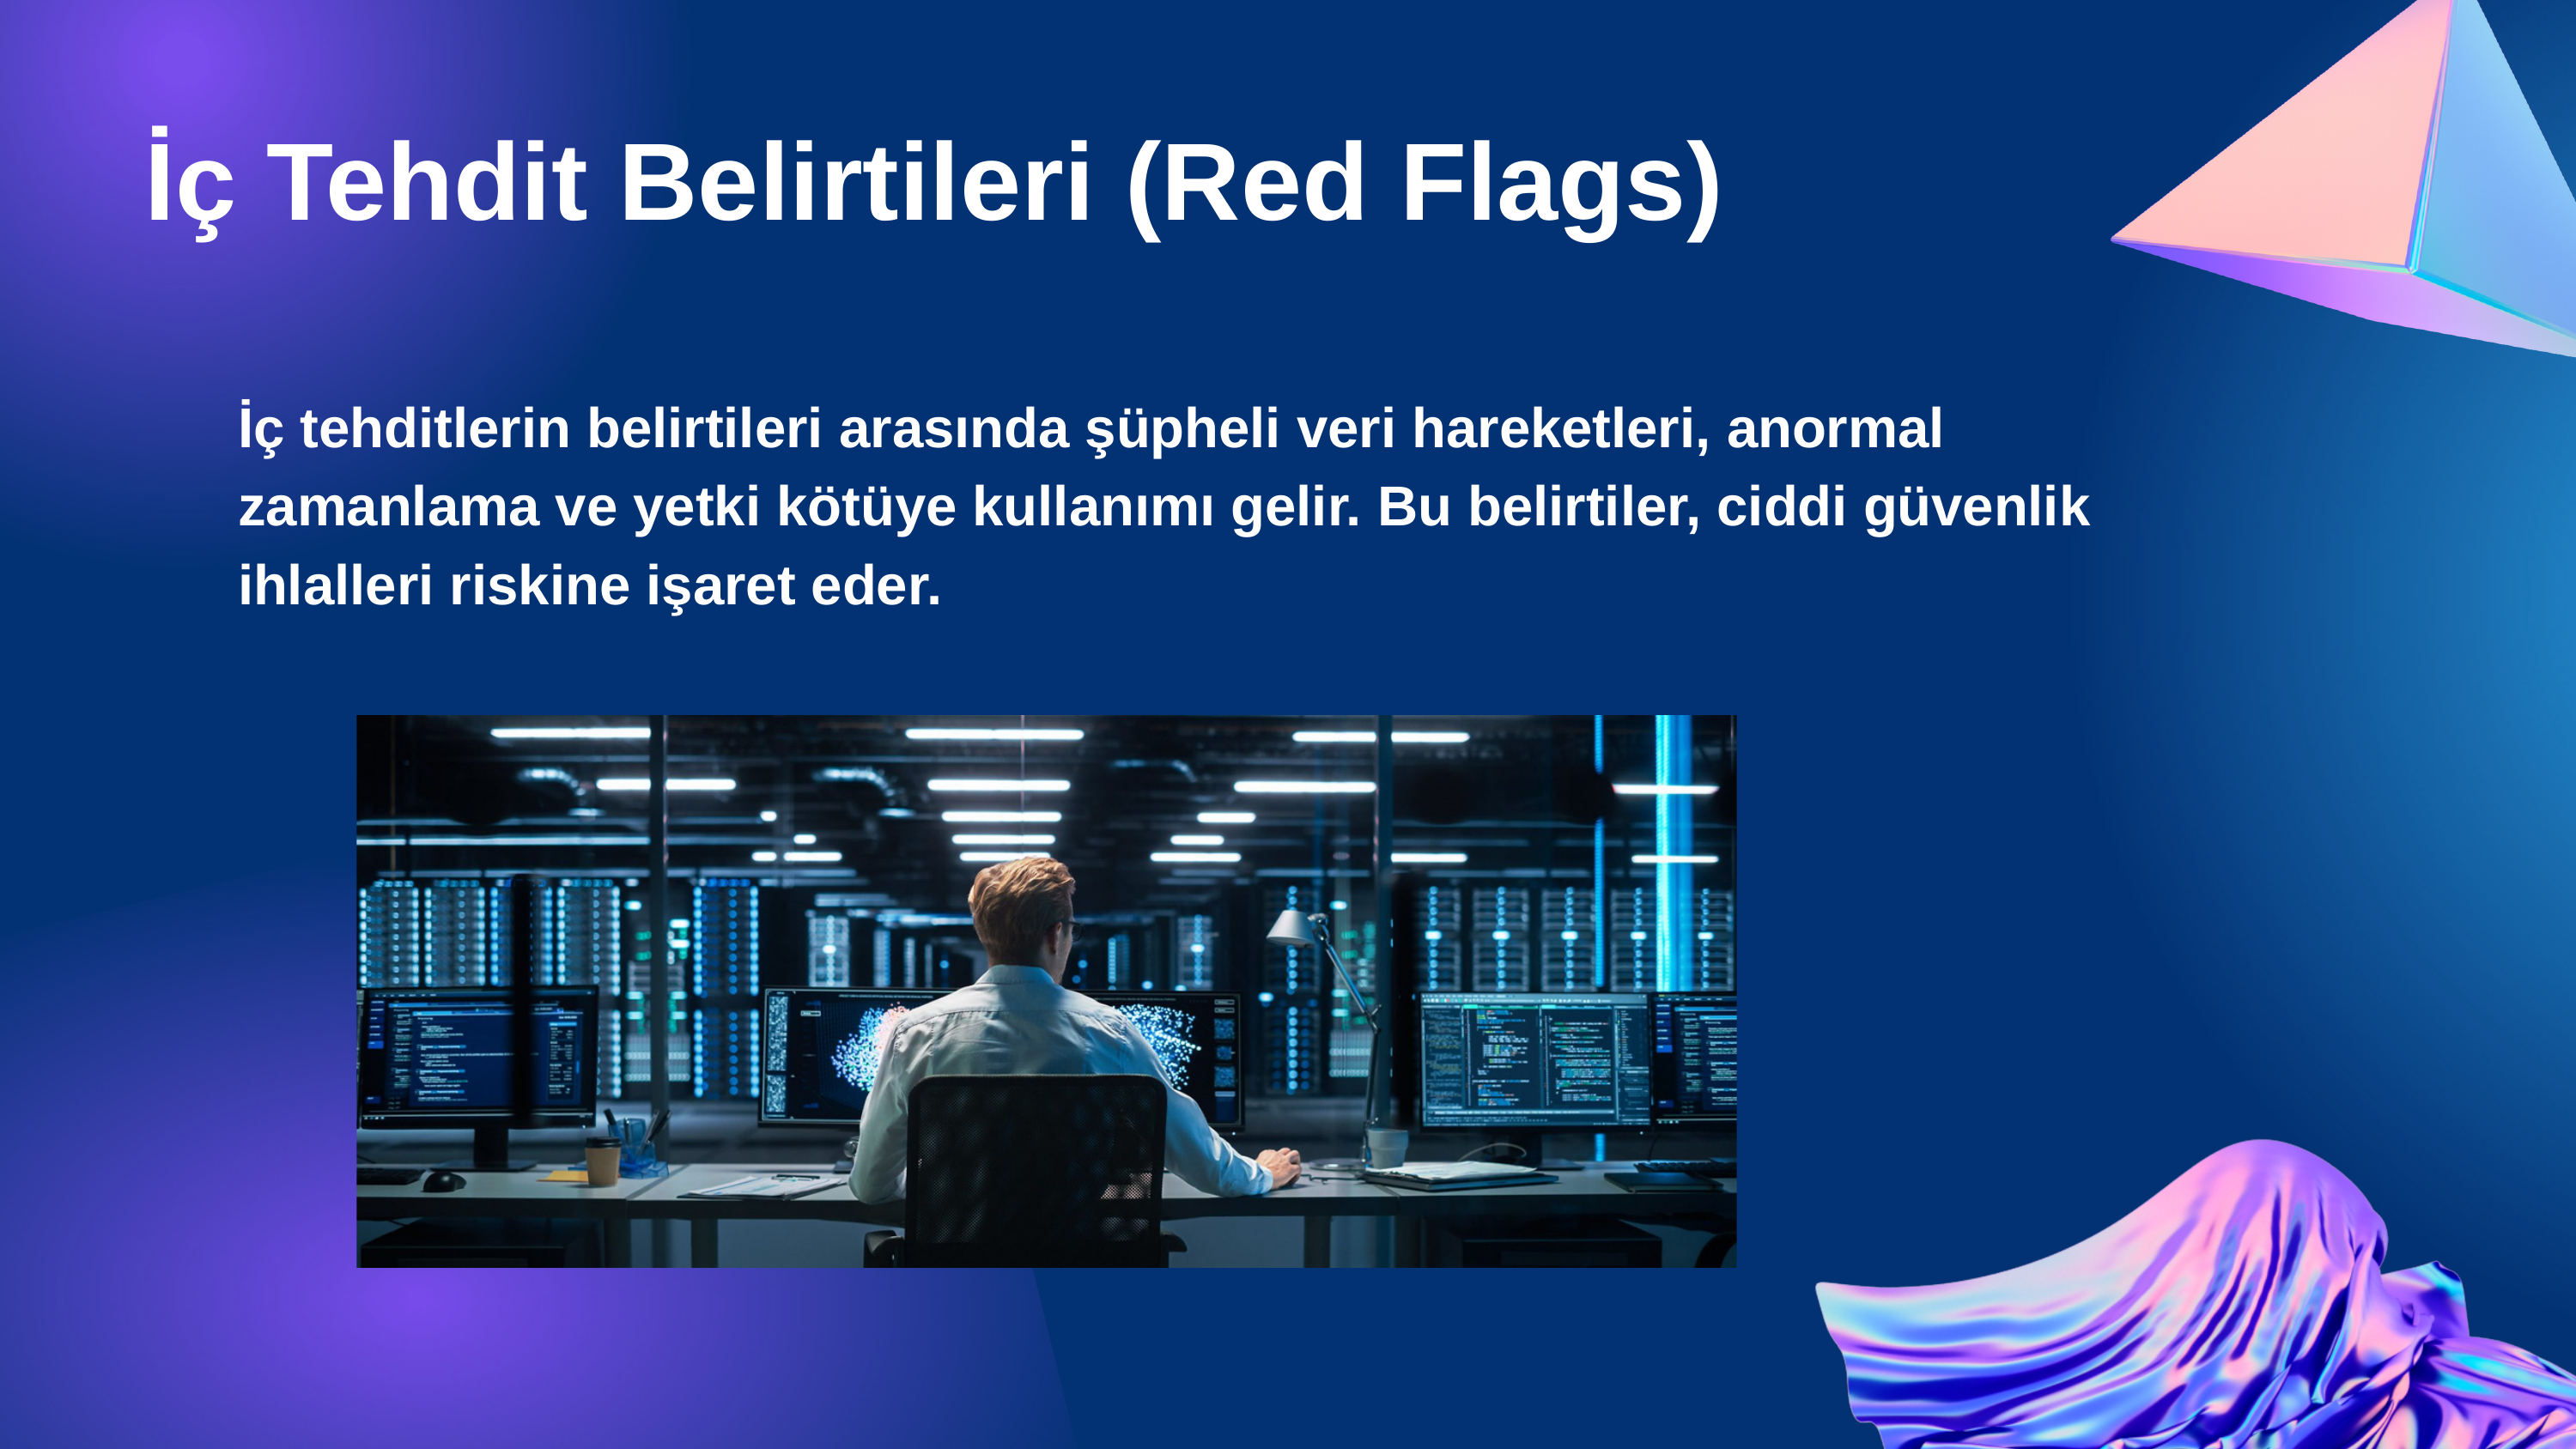

İç Tehdit Belirtileri (Red Flags)
İç tehditlerin belirtileri arasında şüpheli veri hareketleri, anormal zamanlama ve yetki kötüye kullanımı gelir. Bu belirtiler, ciddi güvenlik ihlalleri riskine işaret eder.